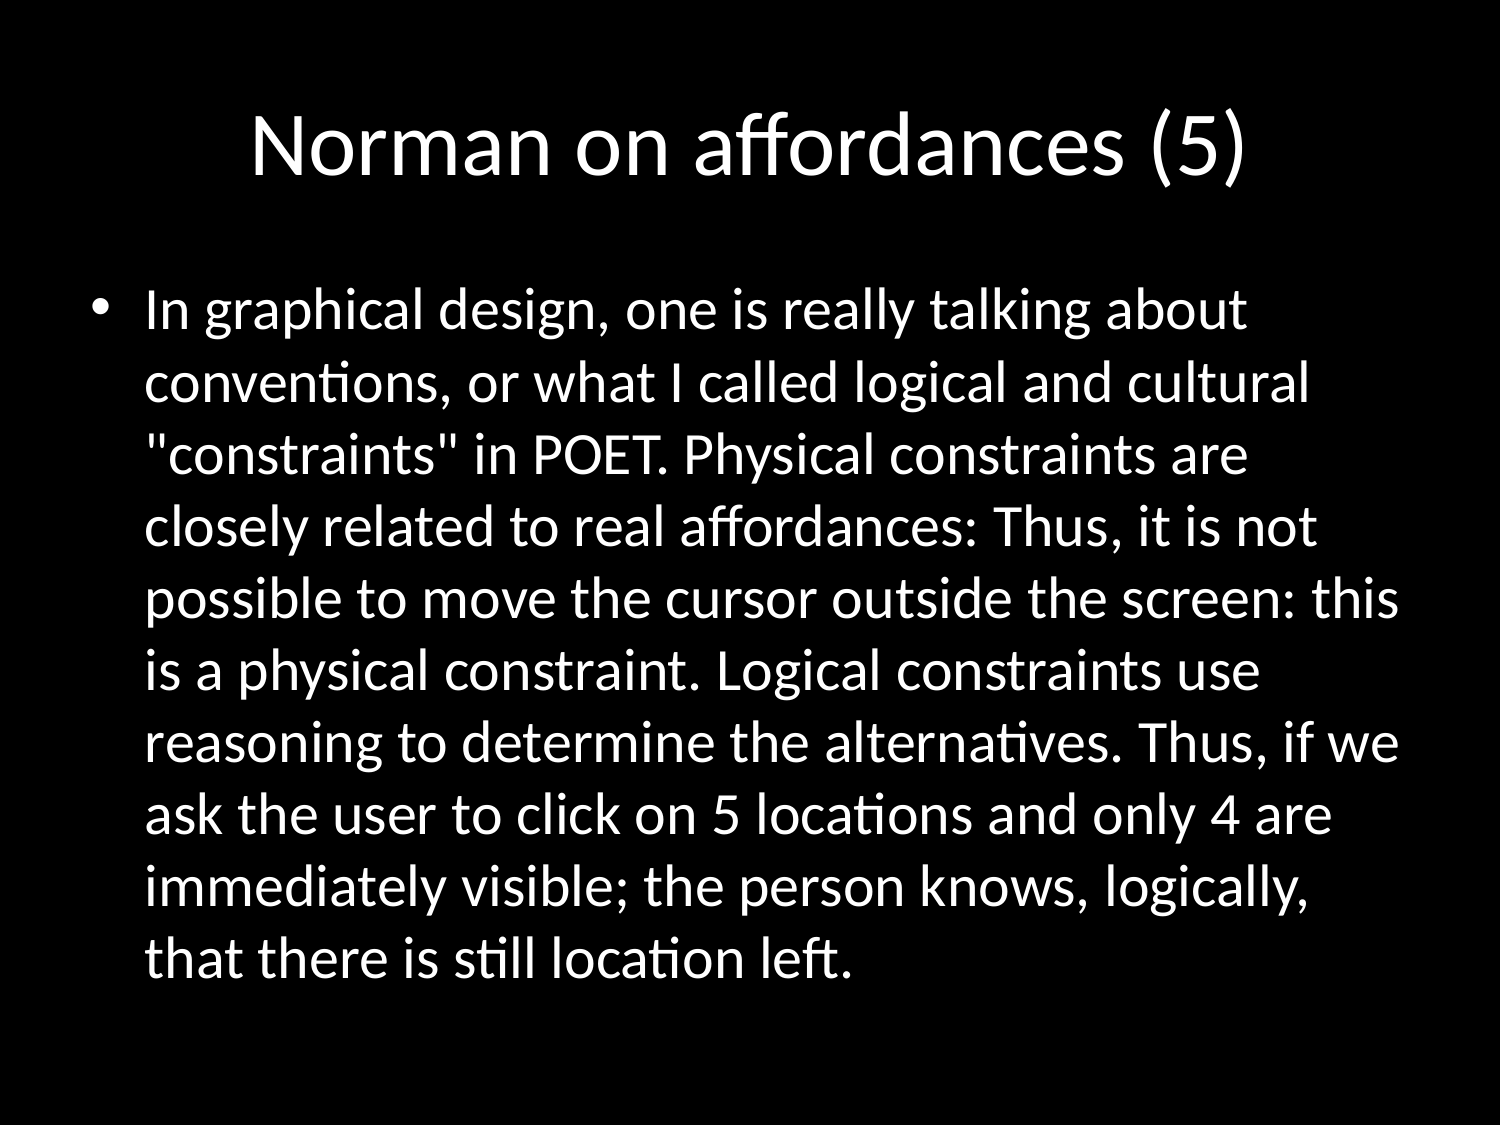

# Norman on affordances (5)
In graphical design, one is really talking about conventions, or what I called logical and cultural "constraints" in POET. Physical constraints are closely related to real affordances: Thus, it is not possible to move the cursor outside the screen: this is a physical constraint. Logical constraints use reasoning to determine the alternatives. Thus, if we ask the user to click on 5 locations and only 4 are immediately visible; the person knows, logically, that there is still location left.